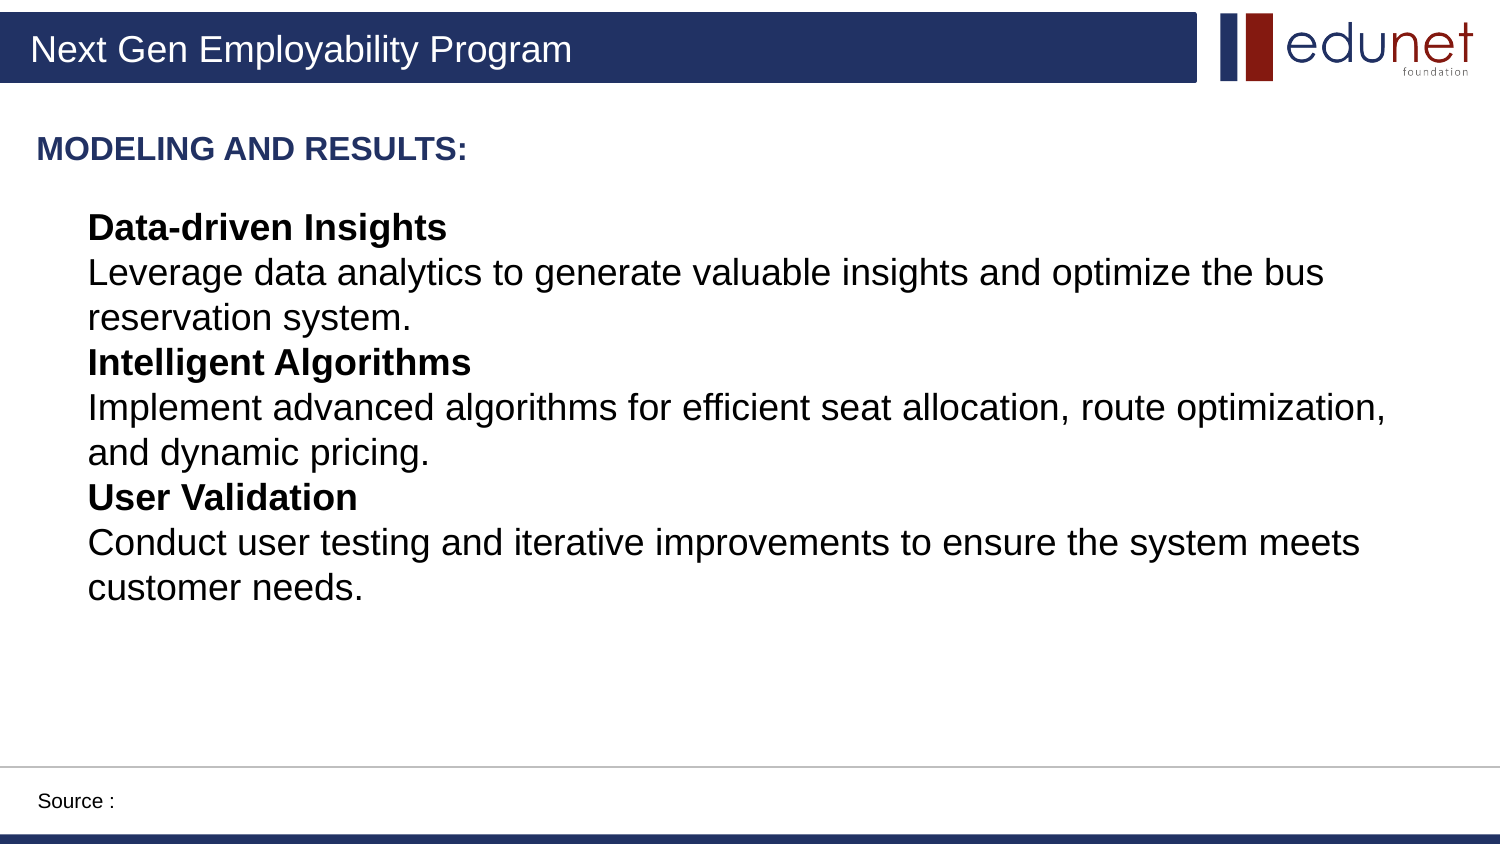

MODELING AND RESULTS:
Data-driven Insights
Leverage data analytics to generate valuable insights and optimize the bus reservation system.
Intelligent Algorithms
Implement advanced algorithms for efficient seat allocation, route optimization, and dynamic pricing.
User Validation
Conduct user testing and iterative improvements to ensure the system meets customer needs.
Source :